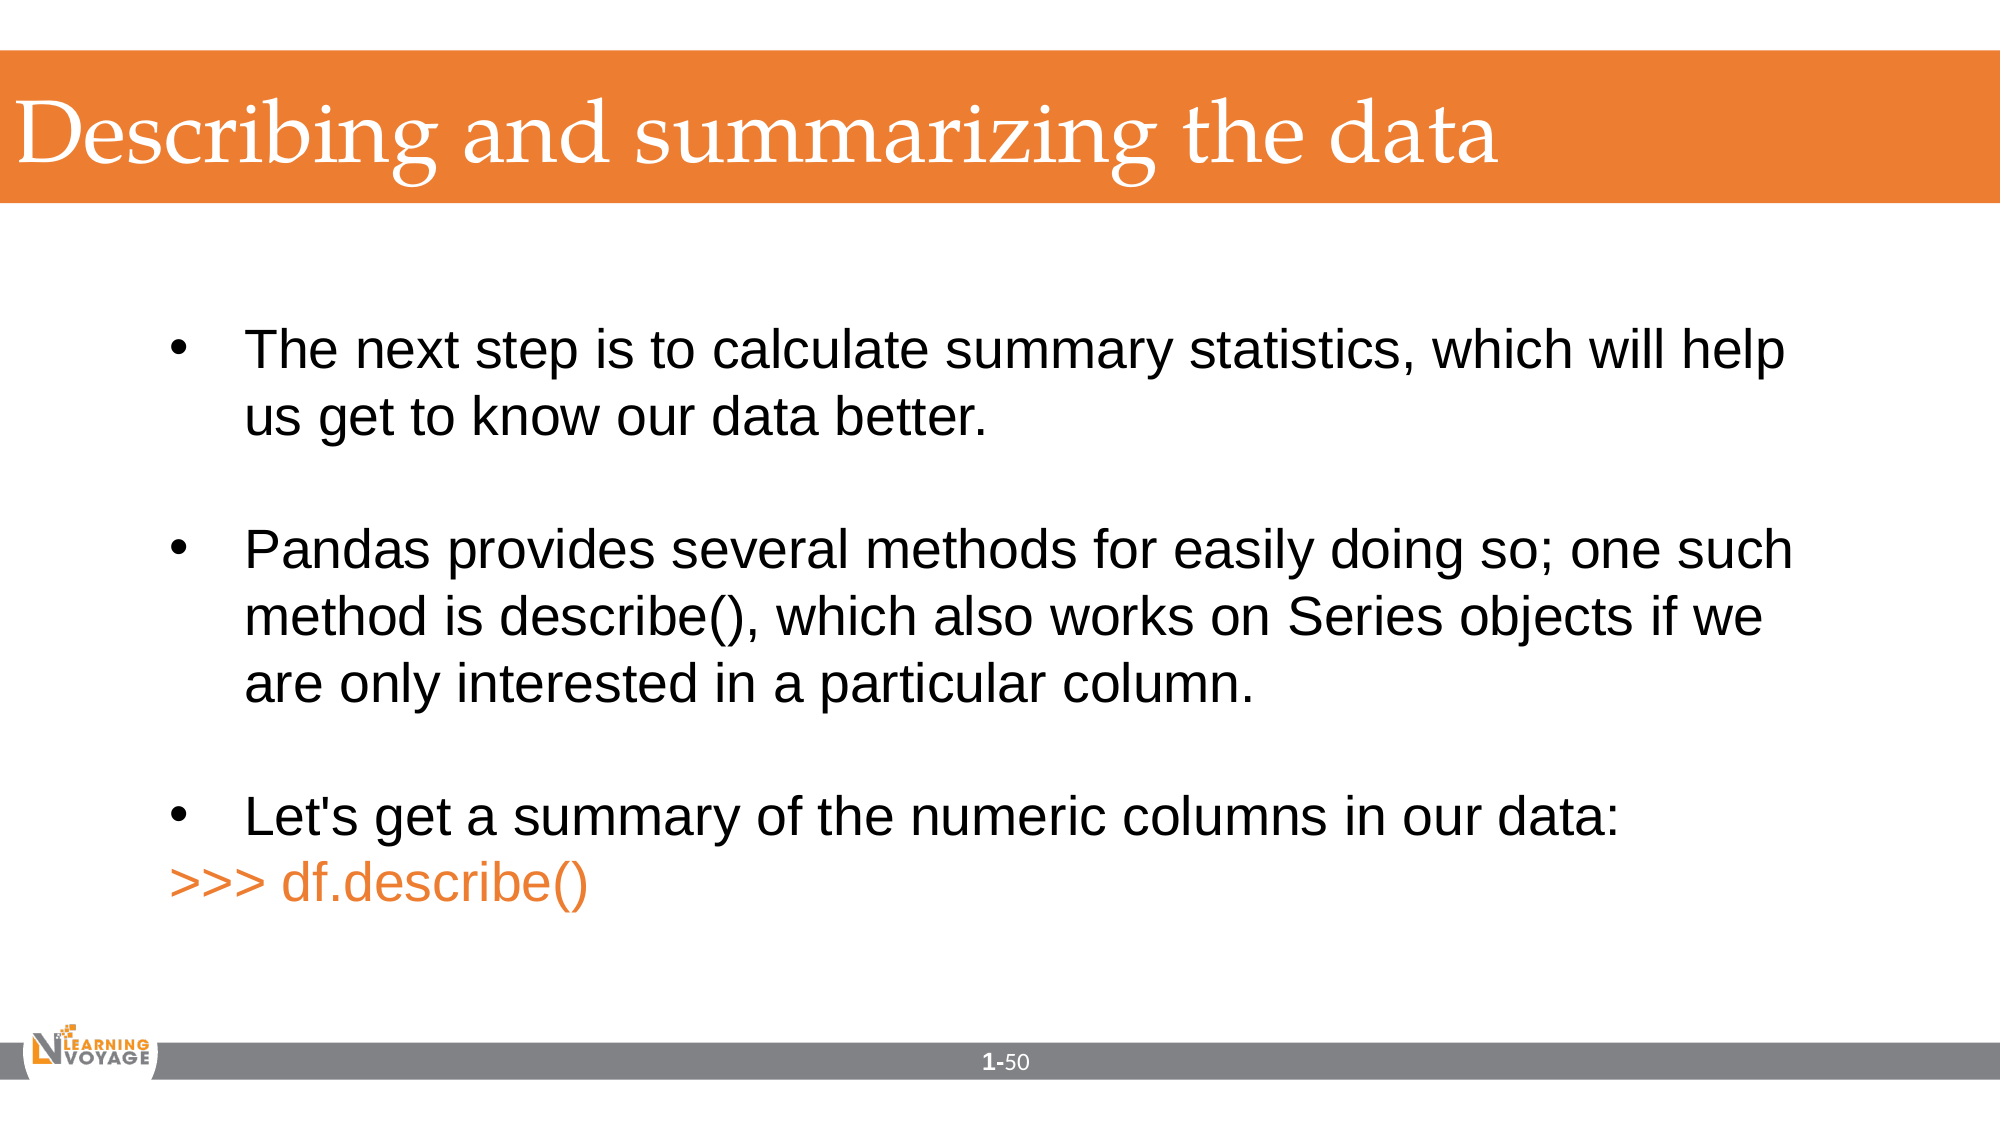

Describing and summarizing the data
The next step is to calculate summary statistics, which will help us get to know our data better.

Pandas provides several methods for easily doing so; one such method is describe(), which also works on Series objects if we are only interested in a particular column.

Let's get a summary of the numeric columns in our data:
>>> df.describe()
1-50